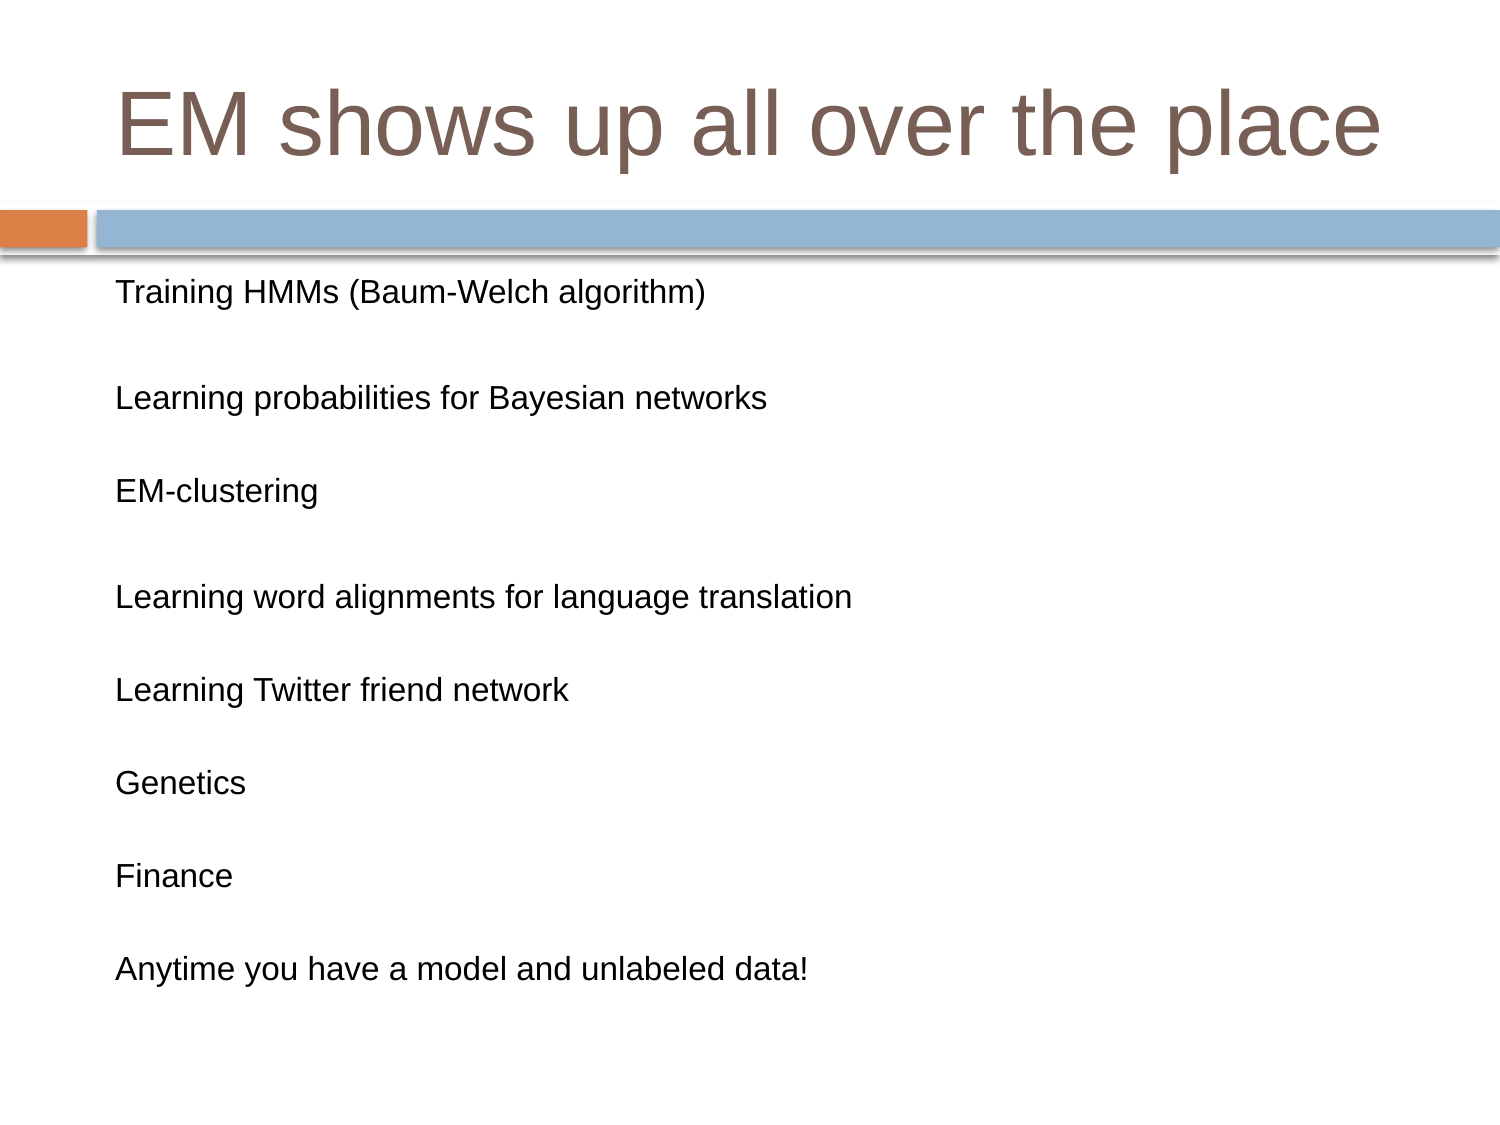

# EM shows up all over the place
Training HMMs (Baum-Welch algorithm)

Learning probabilities for Bayesian networks
EM-clustering

Learning word alignments for language translation
Learning Twitter friend network
Genetics
Finance
Anytime you have a model and unlabeled data!